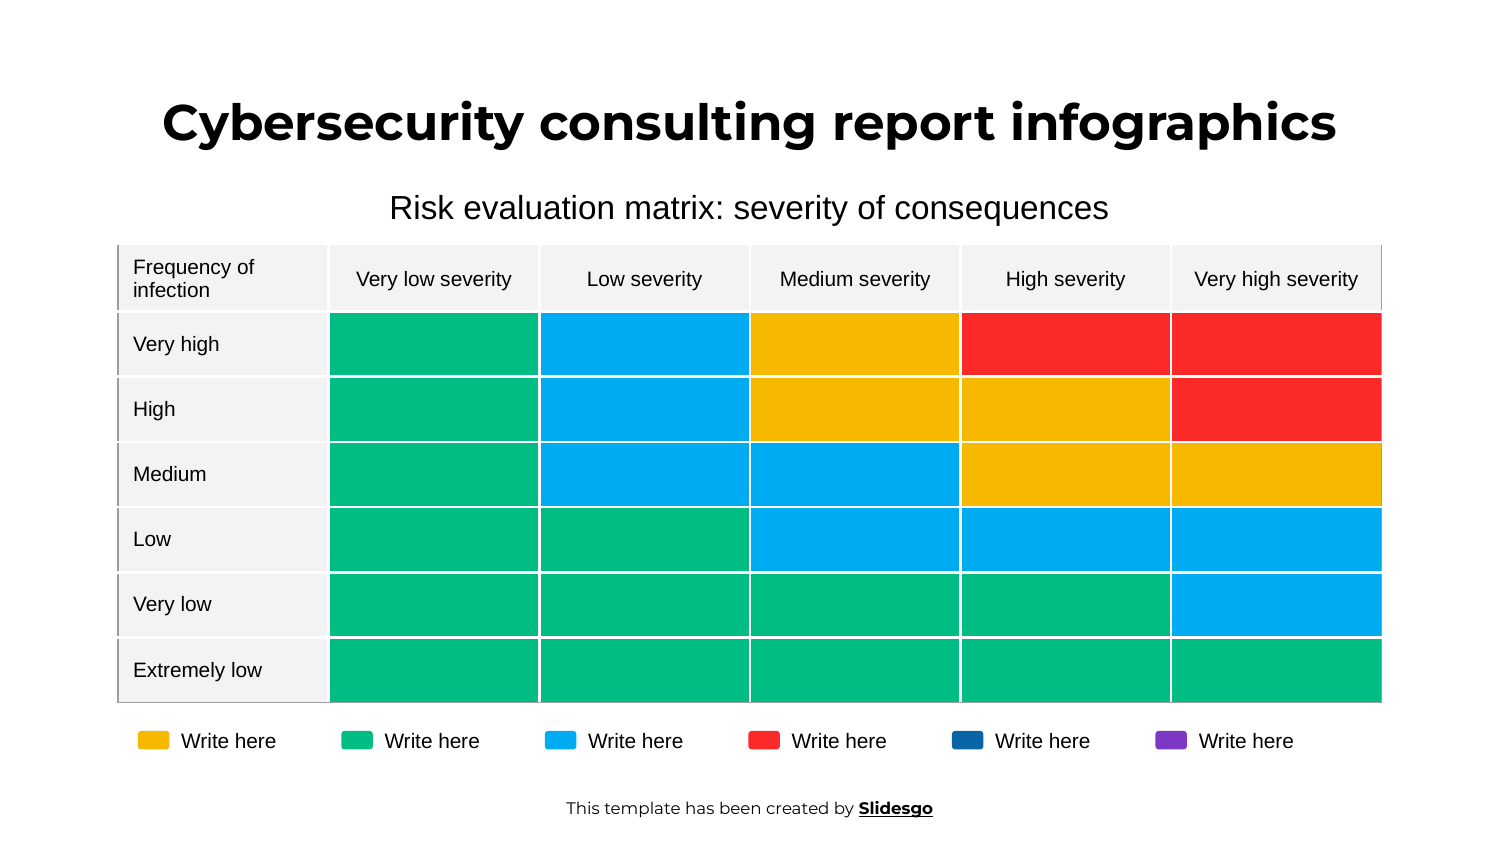

# Cybersecurity consulting report infographics
Risk evaluation matrix: severity of consequences
| Frequency of infection | Very low severity | Low severity | Medium severity | High severity | Very high severity |
| --- | --- | --- | --- | --- | --- |
| Very high |  |  |  |  |  |
| High |  |  |  |  |  |
| Medium |  |  |  |  |  |
| Low |  |  |  |  |  |
| Very low |  |  |  |  |  |
| Extremely low |  |  |  |  |  |
Write here
Write here
Write here
Write here
Write here
Write here

This template has been created by Slidesgo